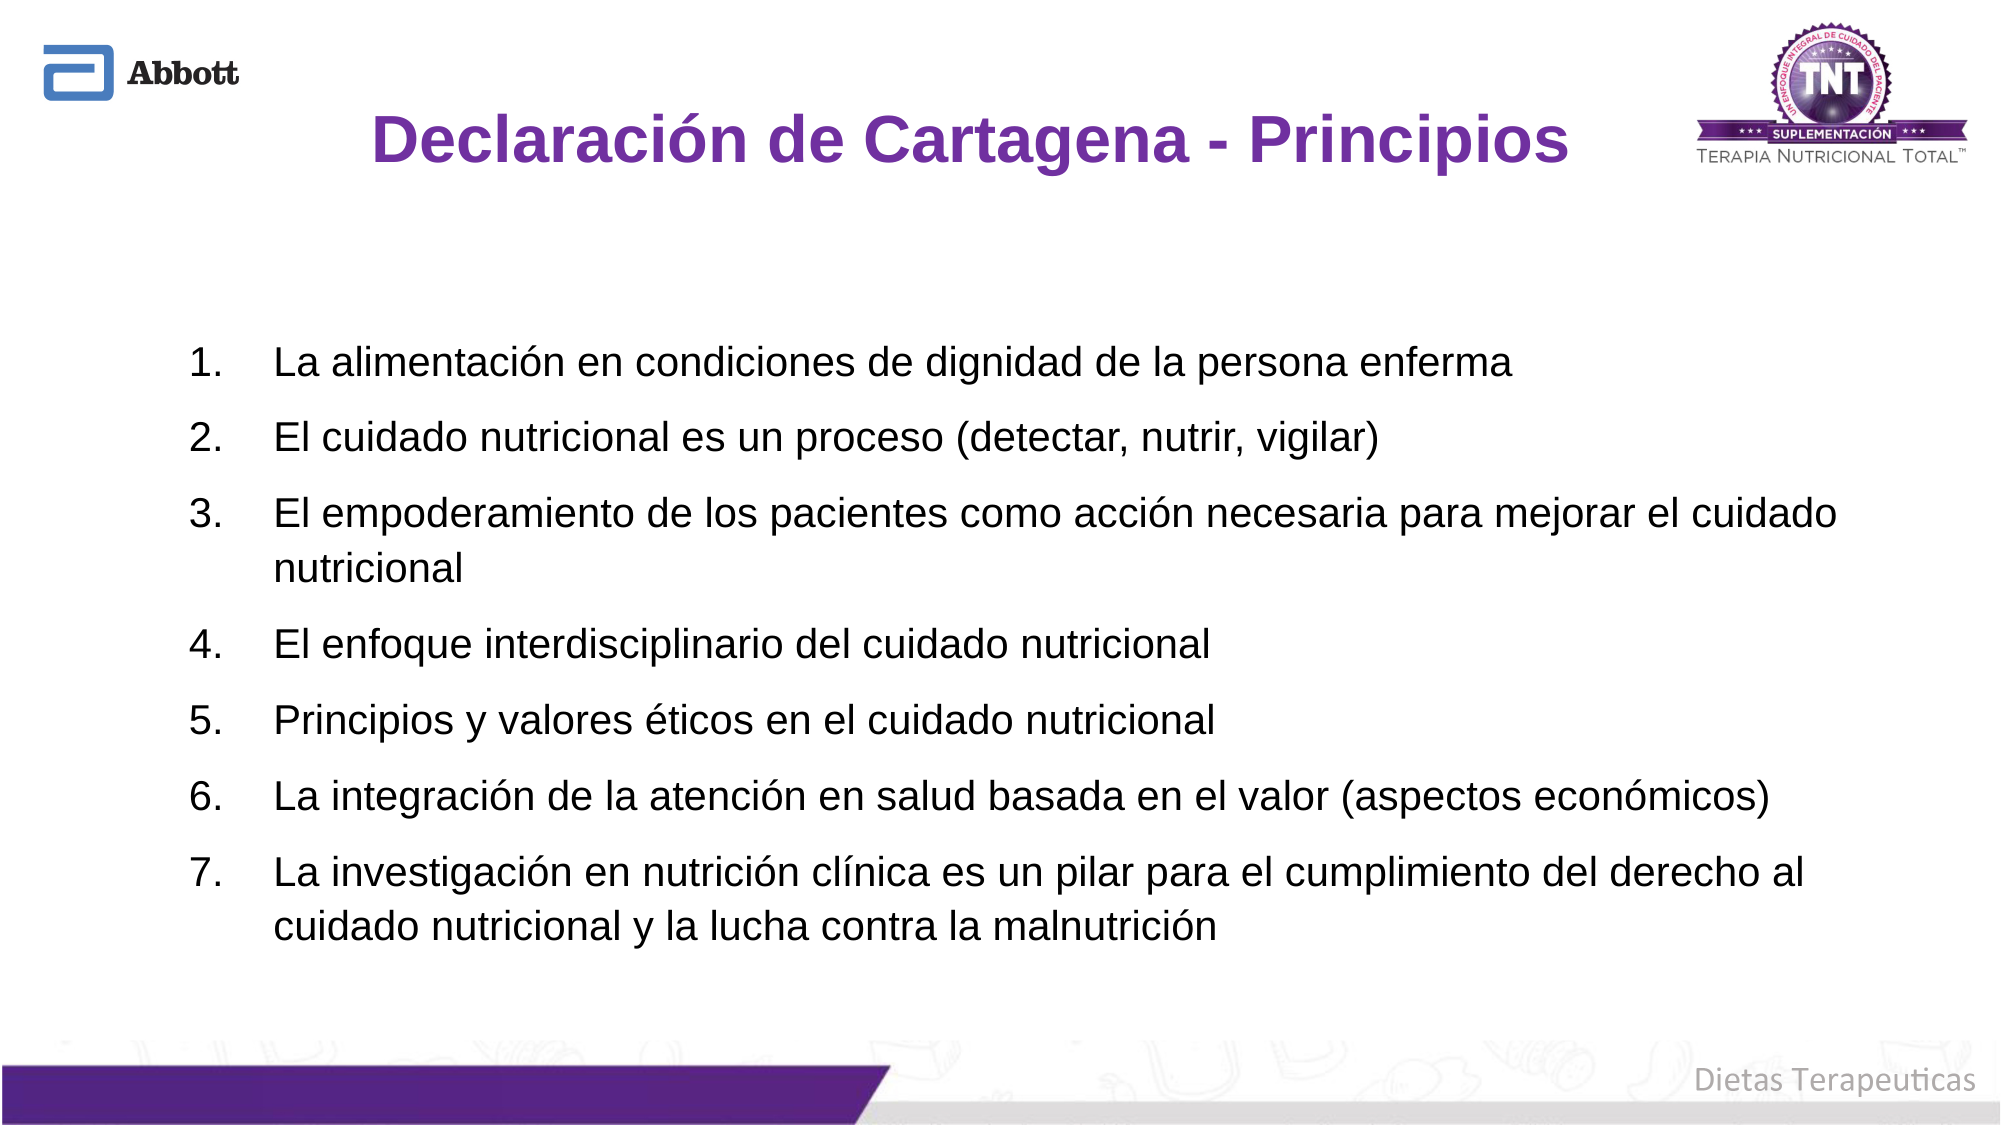

# Declaración de Cartagena - Principios
La alimentación en condiciones de dignidad de la persona enferma
El cuidado nutricional es un proceso (detectar, nutrir, vigilar)
El empoderamiento de los pacientes como acción necesaria para mejorar el cuidado nutricional
El enfoque interdisciplinario del cuidado nutricional
Principios y valores éticos en el cuidado nutricional
La integración de la atención en salud basada en el valor (aspectos económicos)
La investigación en nutrición clínica es un pilar para el cumplimiento del derecho al cuidado nutricional y la lucha contra la malnutrición